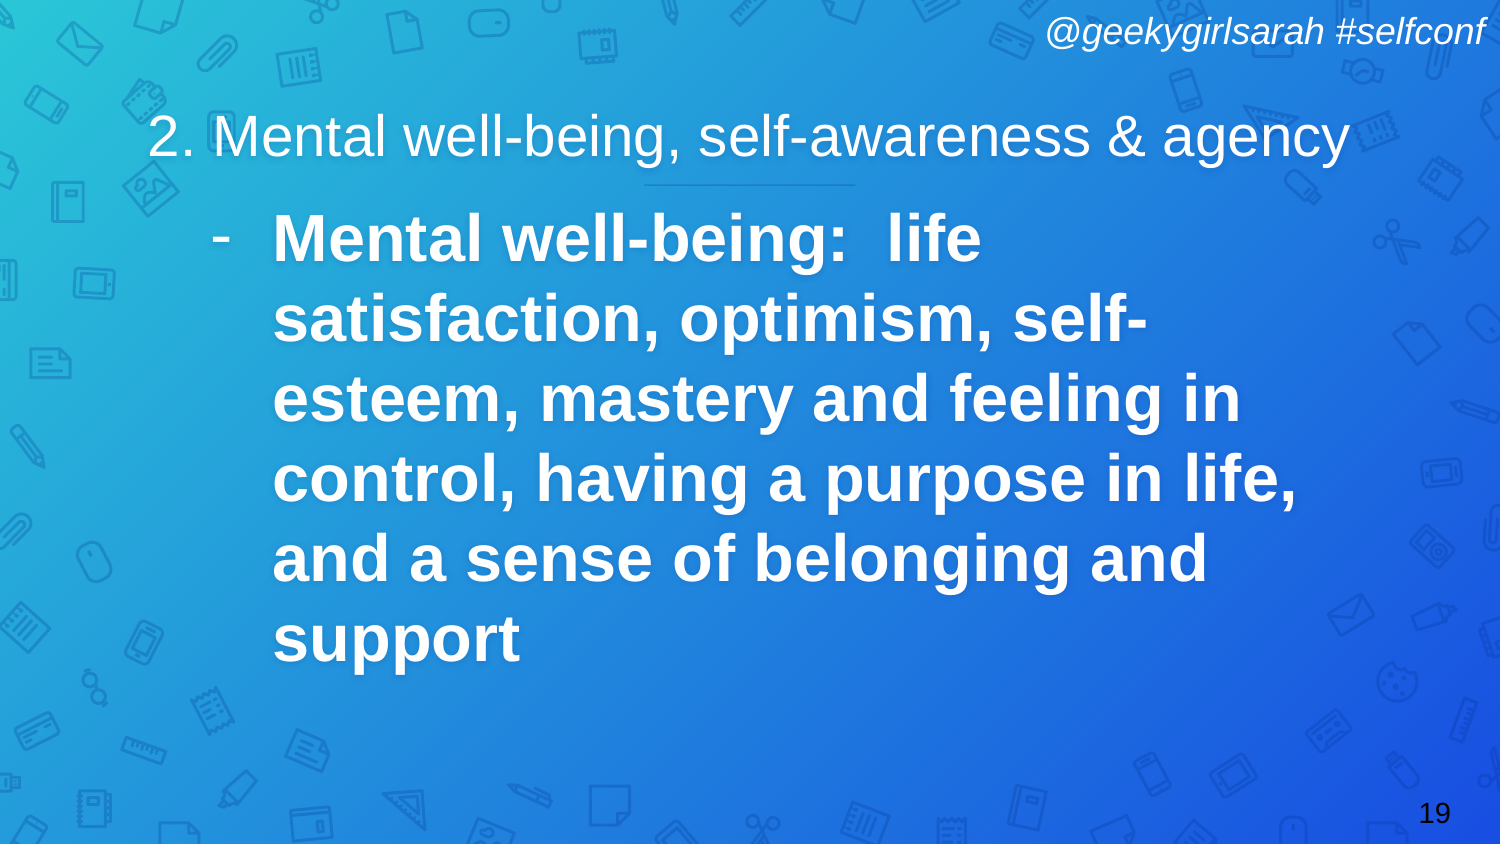

# 2. Mental well-being, self-awareness & agency
Mental well-being:  life satisfaction, optimism, self-esteem, mastery and feeling in control, having a purpose in life, and a sense of belonging and support
19